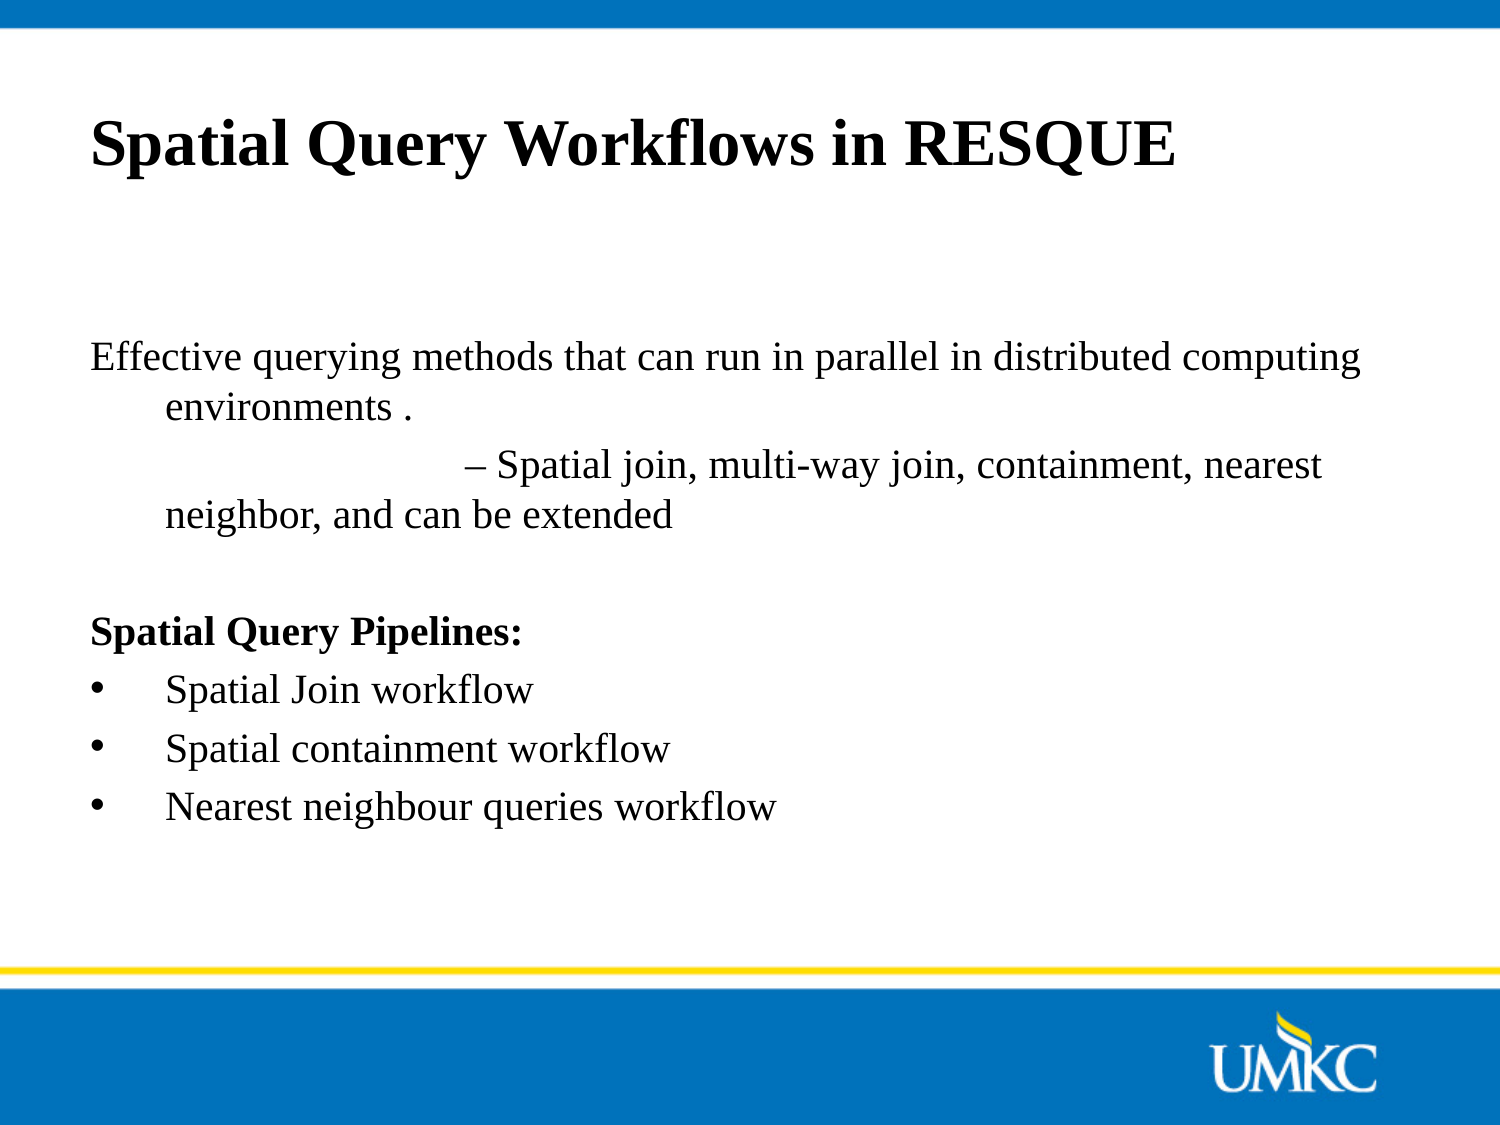

# Spatial Query Workflows in RESQUE

Effective querying methods that can run in parallel in distributed computing environments .
			– Spatial join, multi-way join, containment, nearest neighbor, and can be extended

Spatial Query Pipelines:
Spatial Join workflow
Spatial containment workflow
Nearest neighbour queries workflow